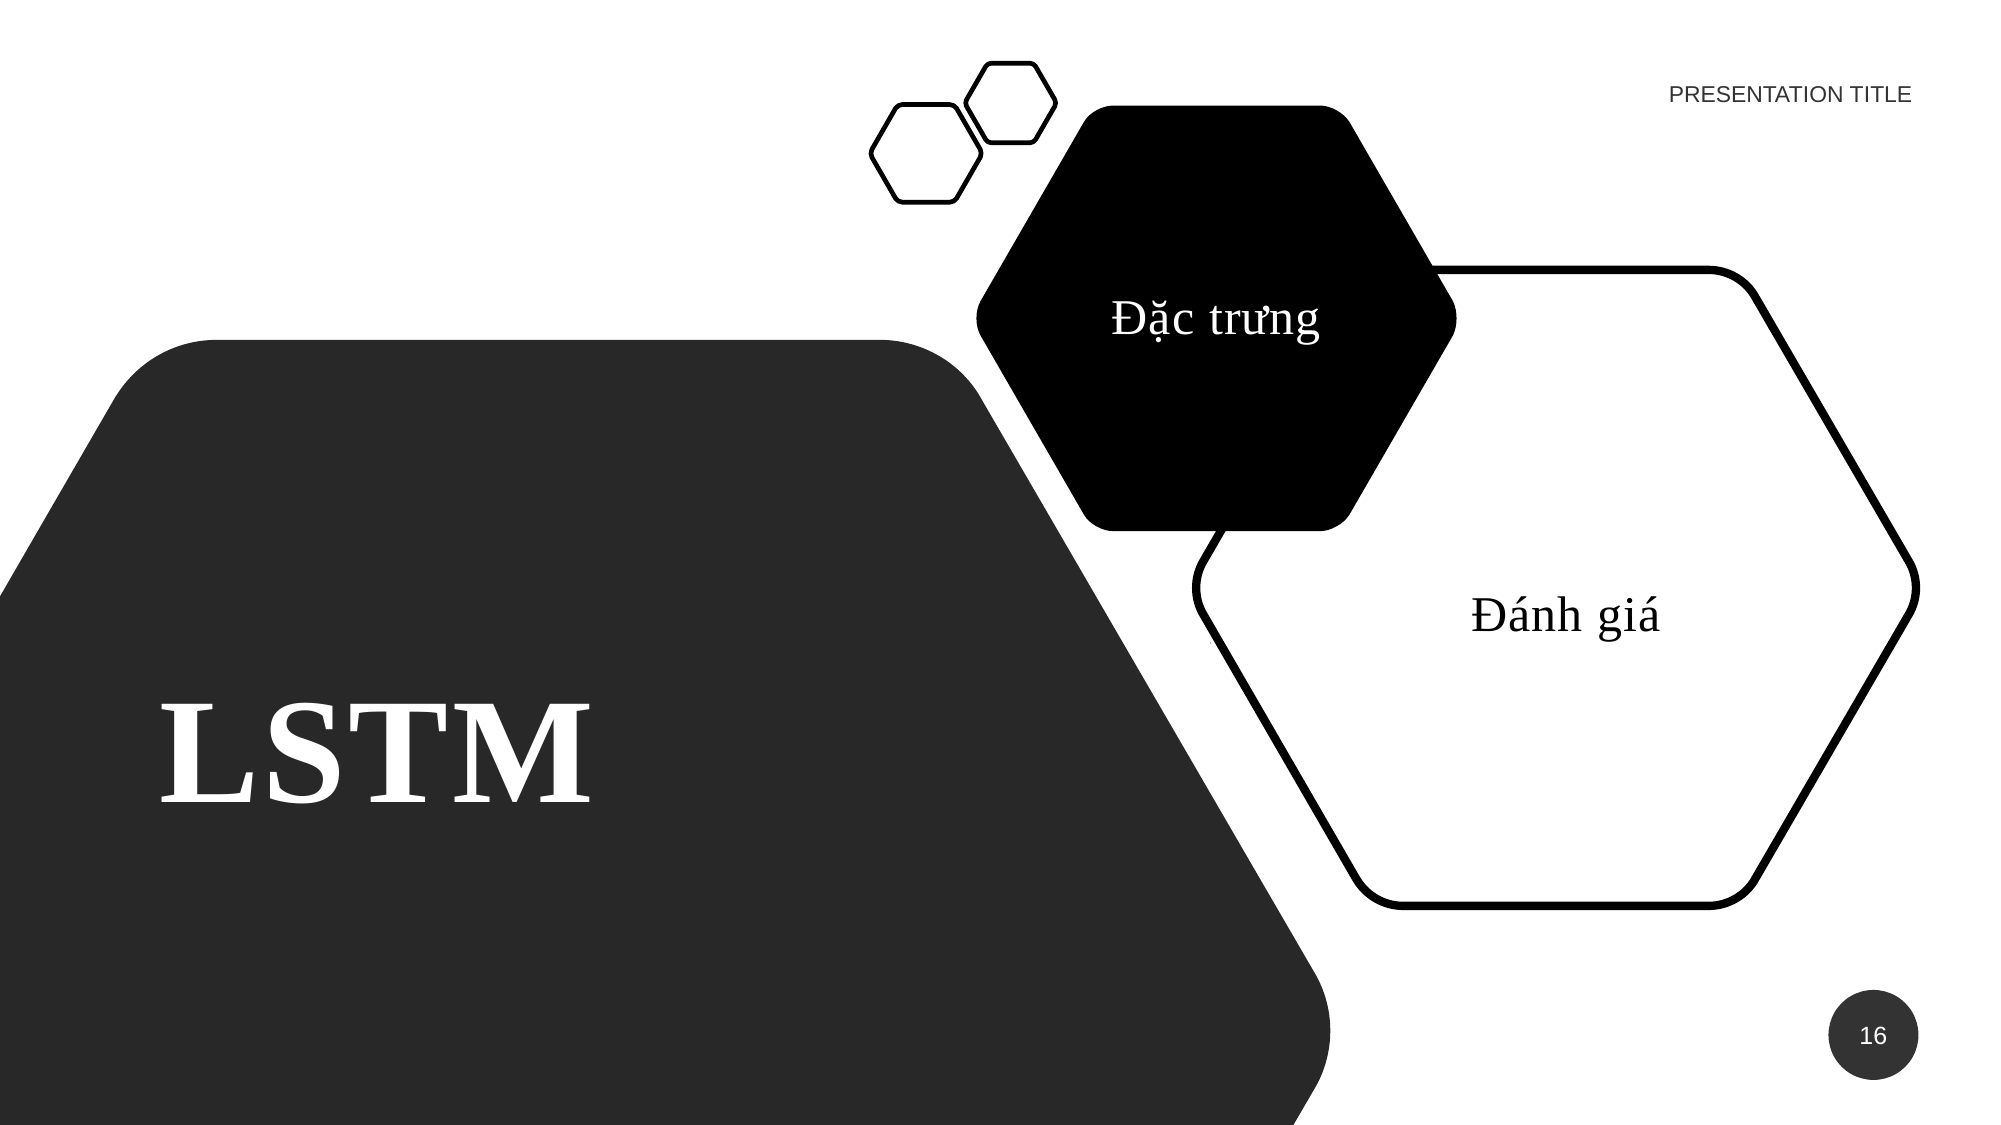

PRESENTATION TITLE

Đặc trưng

# LSTM
Đánh giá
16